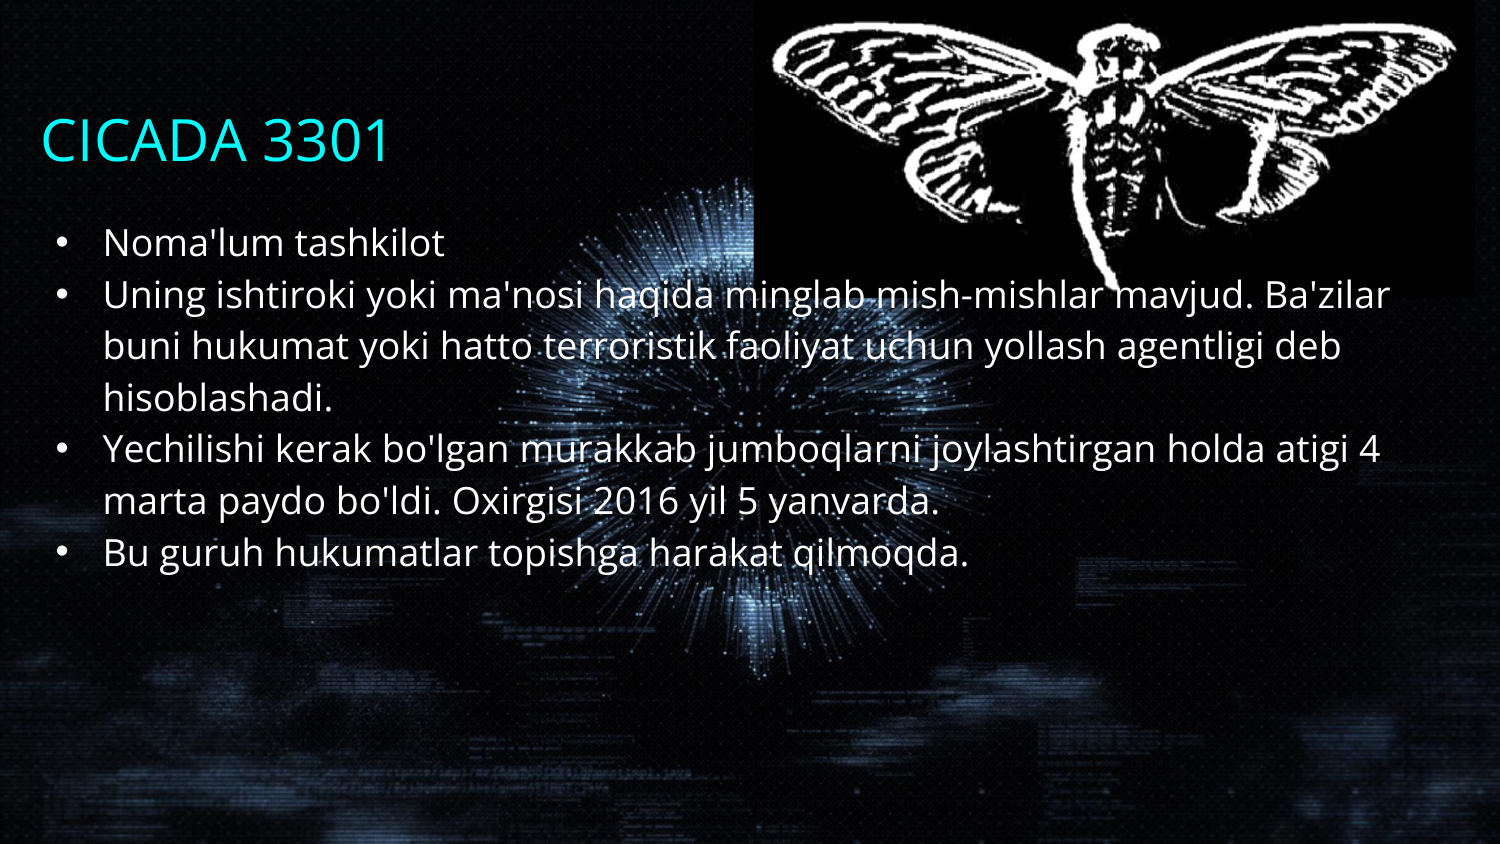

CICADA 3301
Noma'lum tashkilot
Uning ishtiroki yoki ma'nosi haqida minglab mish-mishlar mavjud. Ba'zilar buni hukumat yoki hatto terroristik faoliyat uchun yollash agentligi deb hisoblashadi.
Yechilishi kerak bo'lgan murakkab jumboqlarni joylashtirgan holda atigi 4 marta paydo bo'ldi. Oxirgisi 2016 yil 5 yanvarda.
Bu guruh hukumatlar topishga harakat qilmoqda.